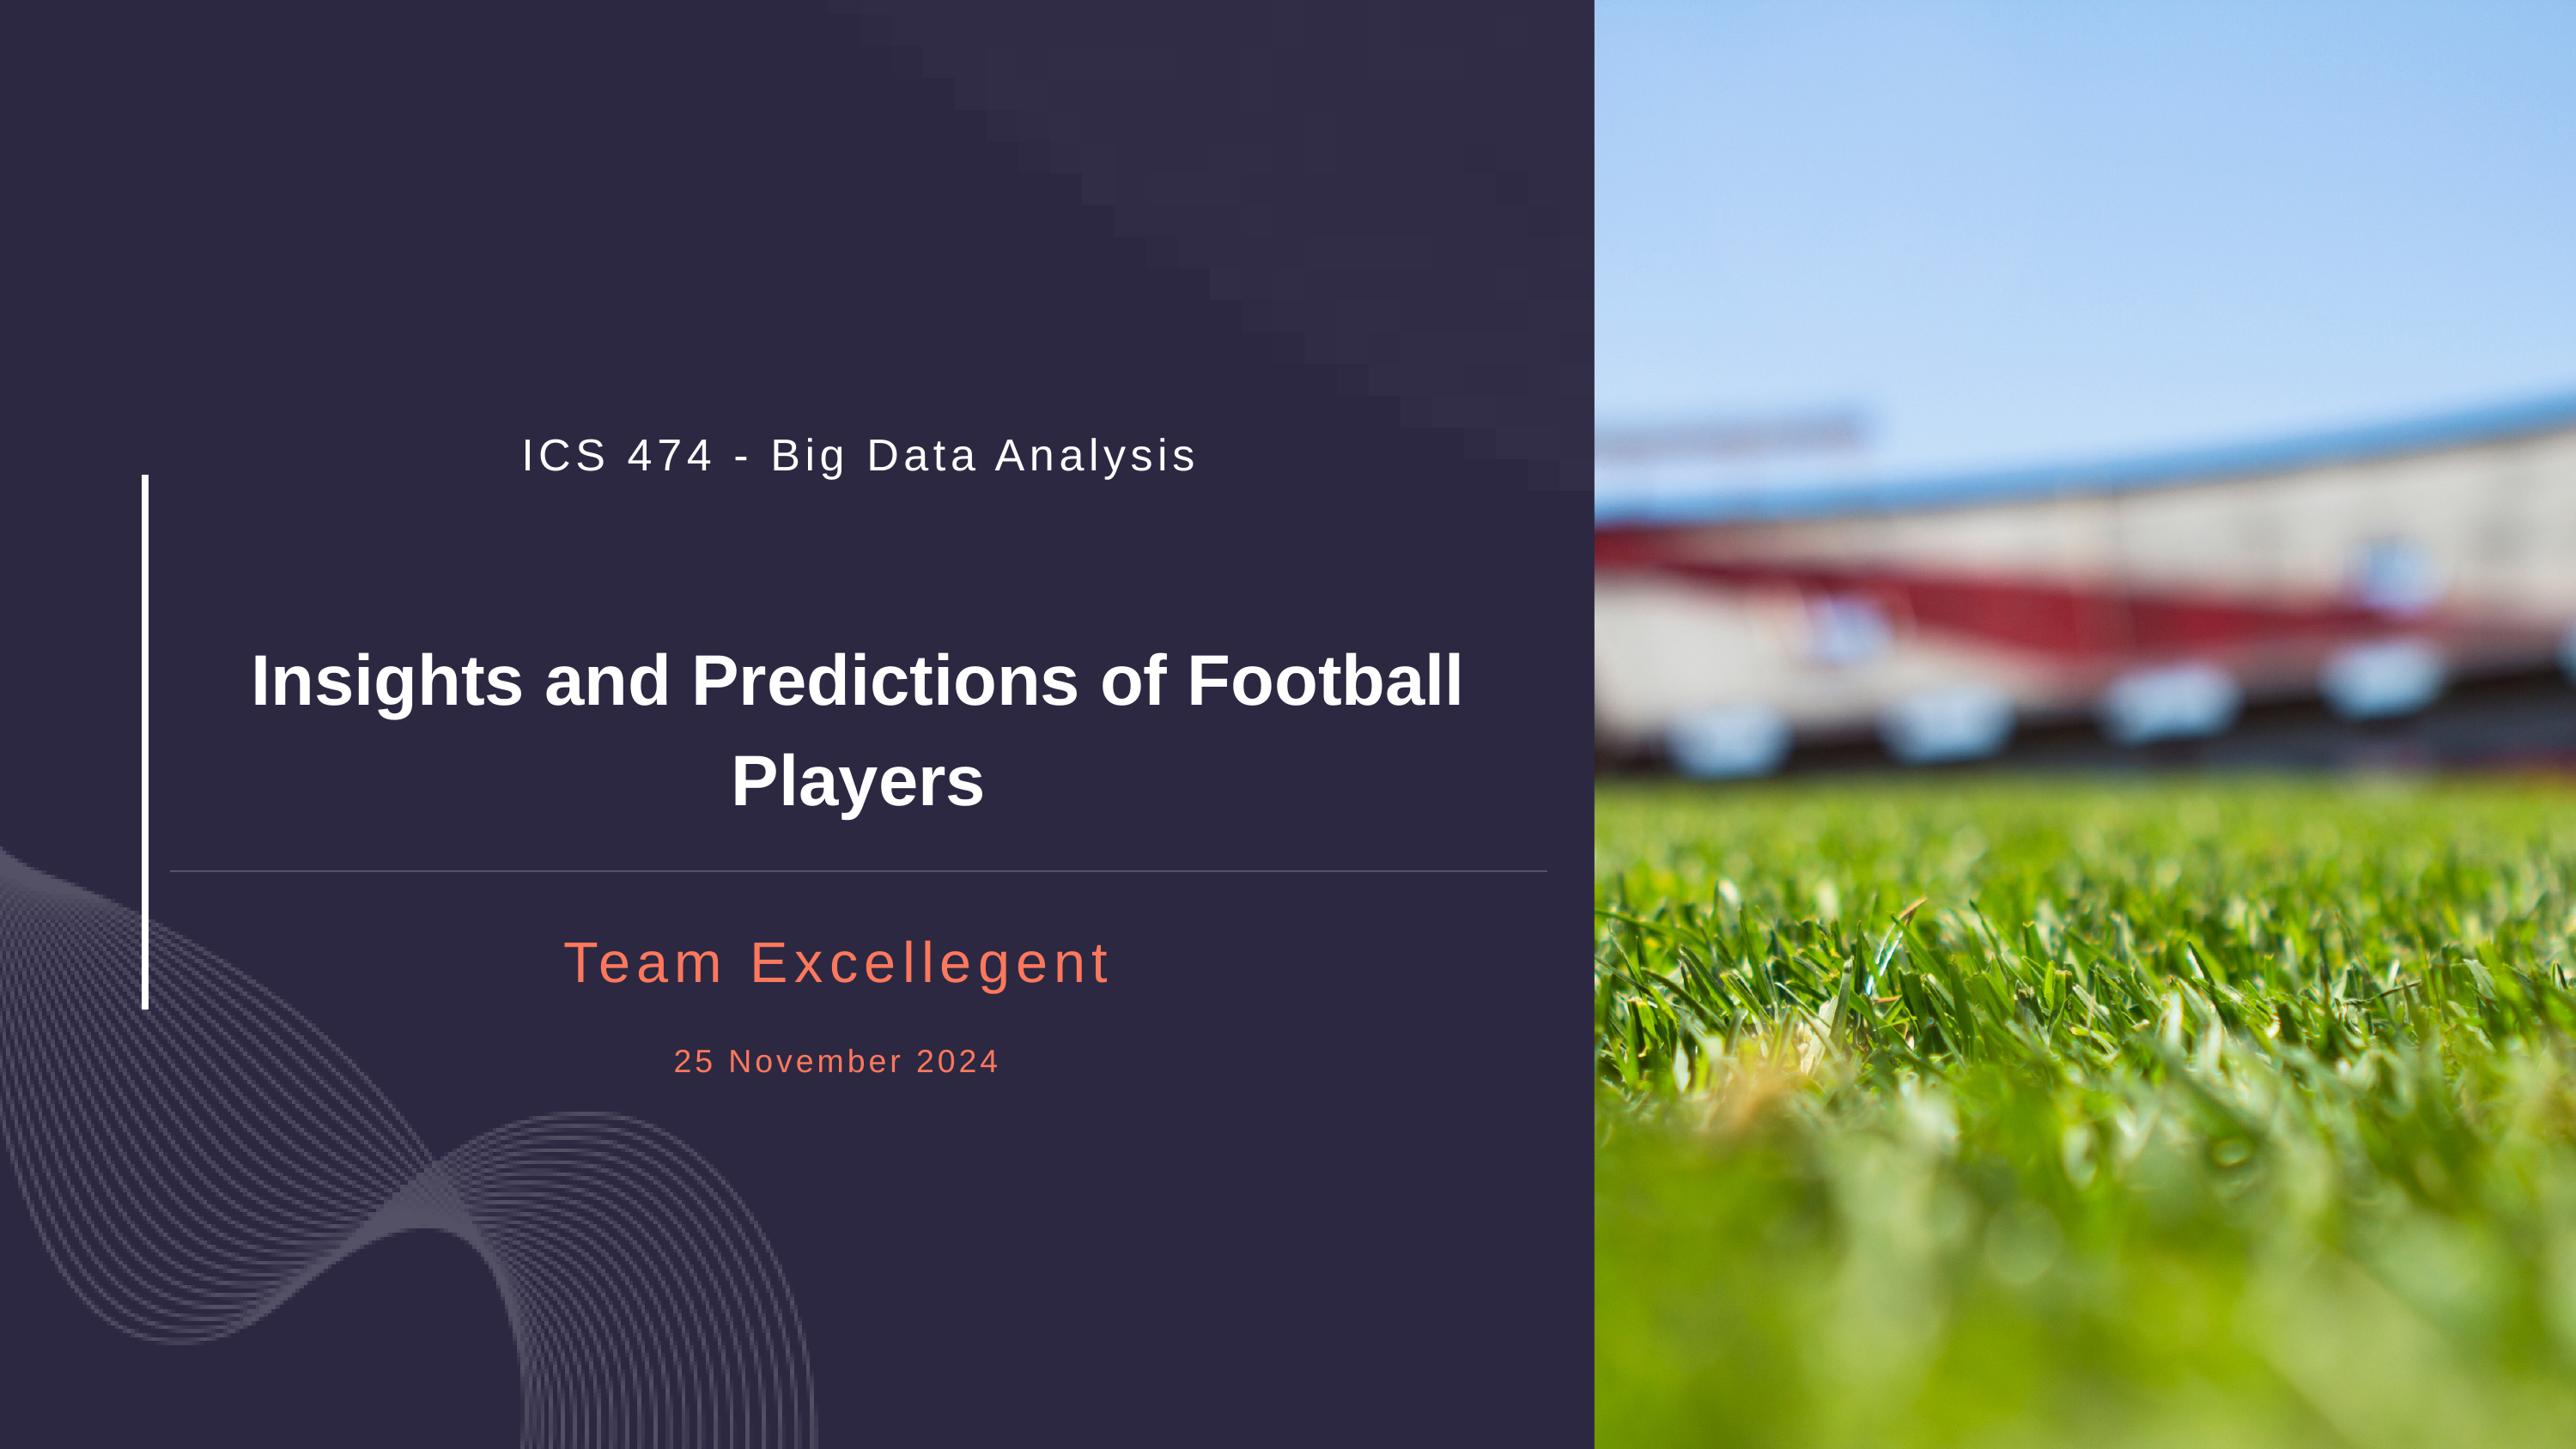

ICS 474 - Big Data Analysis

Insights and Predictions of Football Players

Team Excellegent
25 November 2024